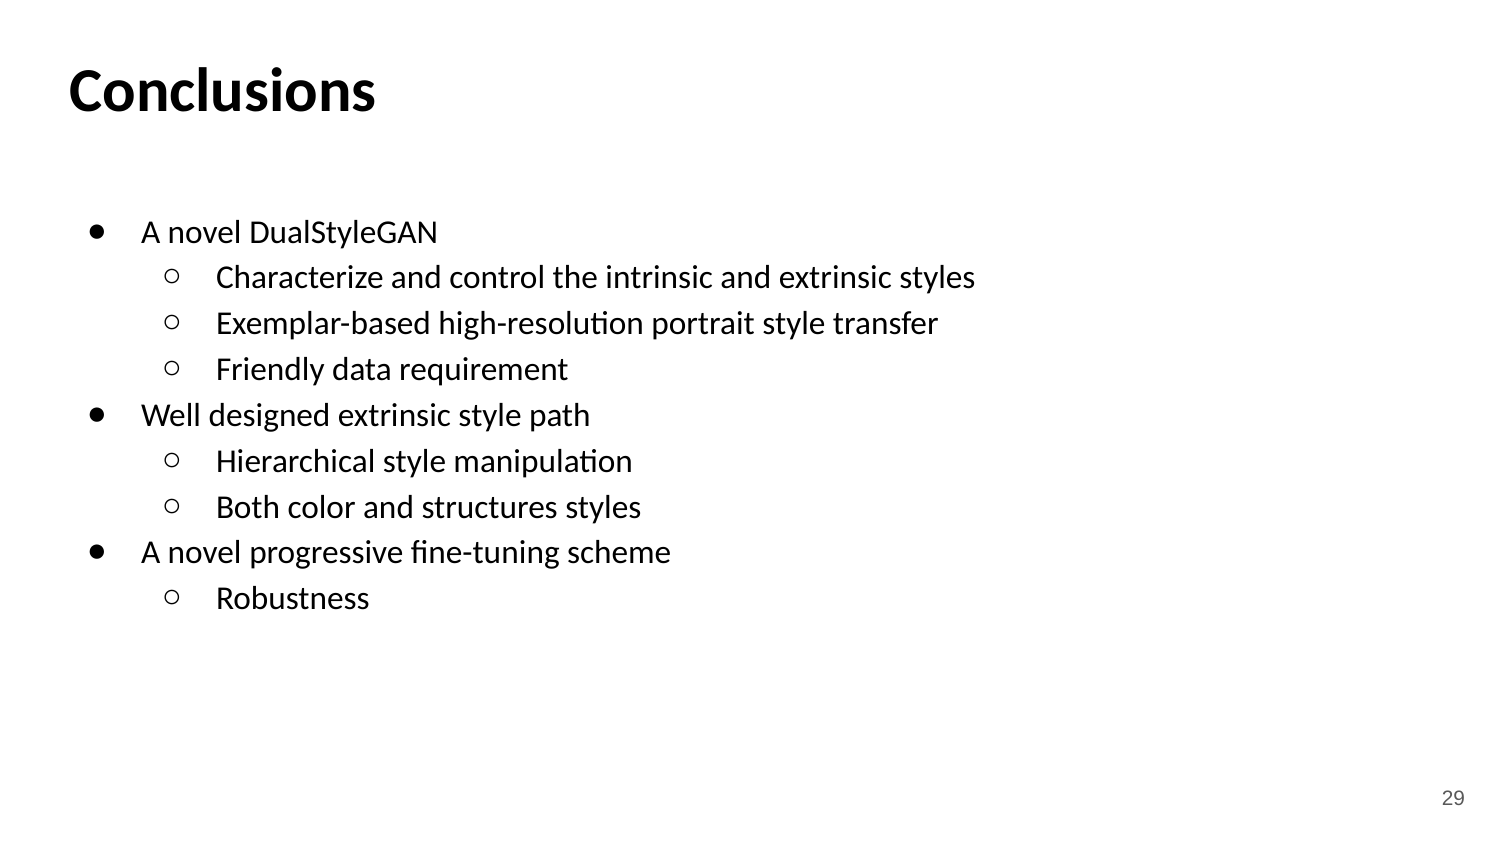

Conclusions
A novel DualStyleGAN
Characterize and control the intrinsic and extrinsic styles
Exemplar-based high-resolution portrait style transfer
Friendly data requirement
Well designed extrinsic style path
Hierarchical style manipulation
Both color and structures styles
A novel progressive fine-tuning scheme
Robustness

29